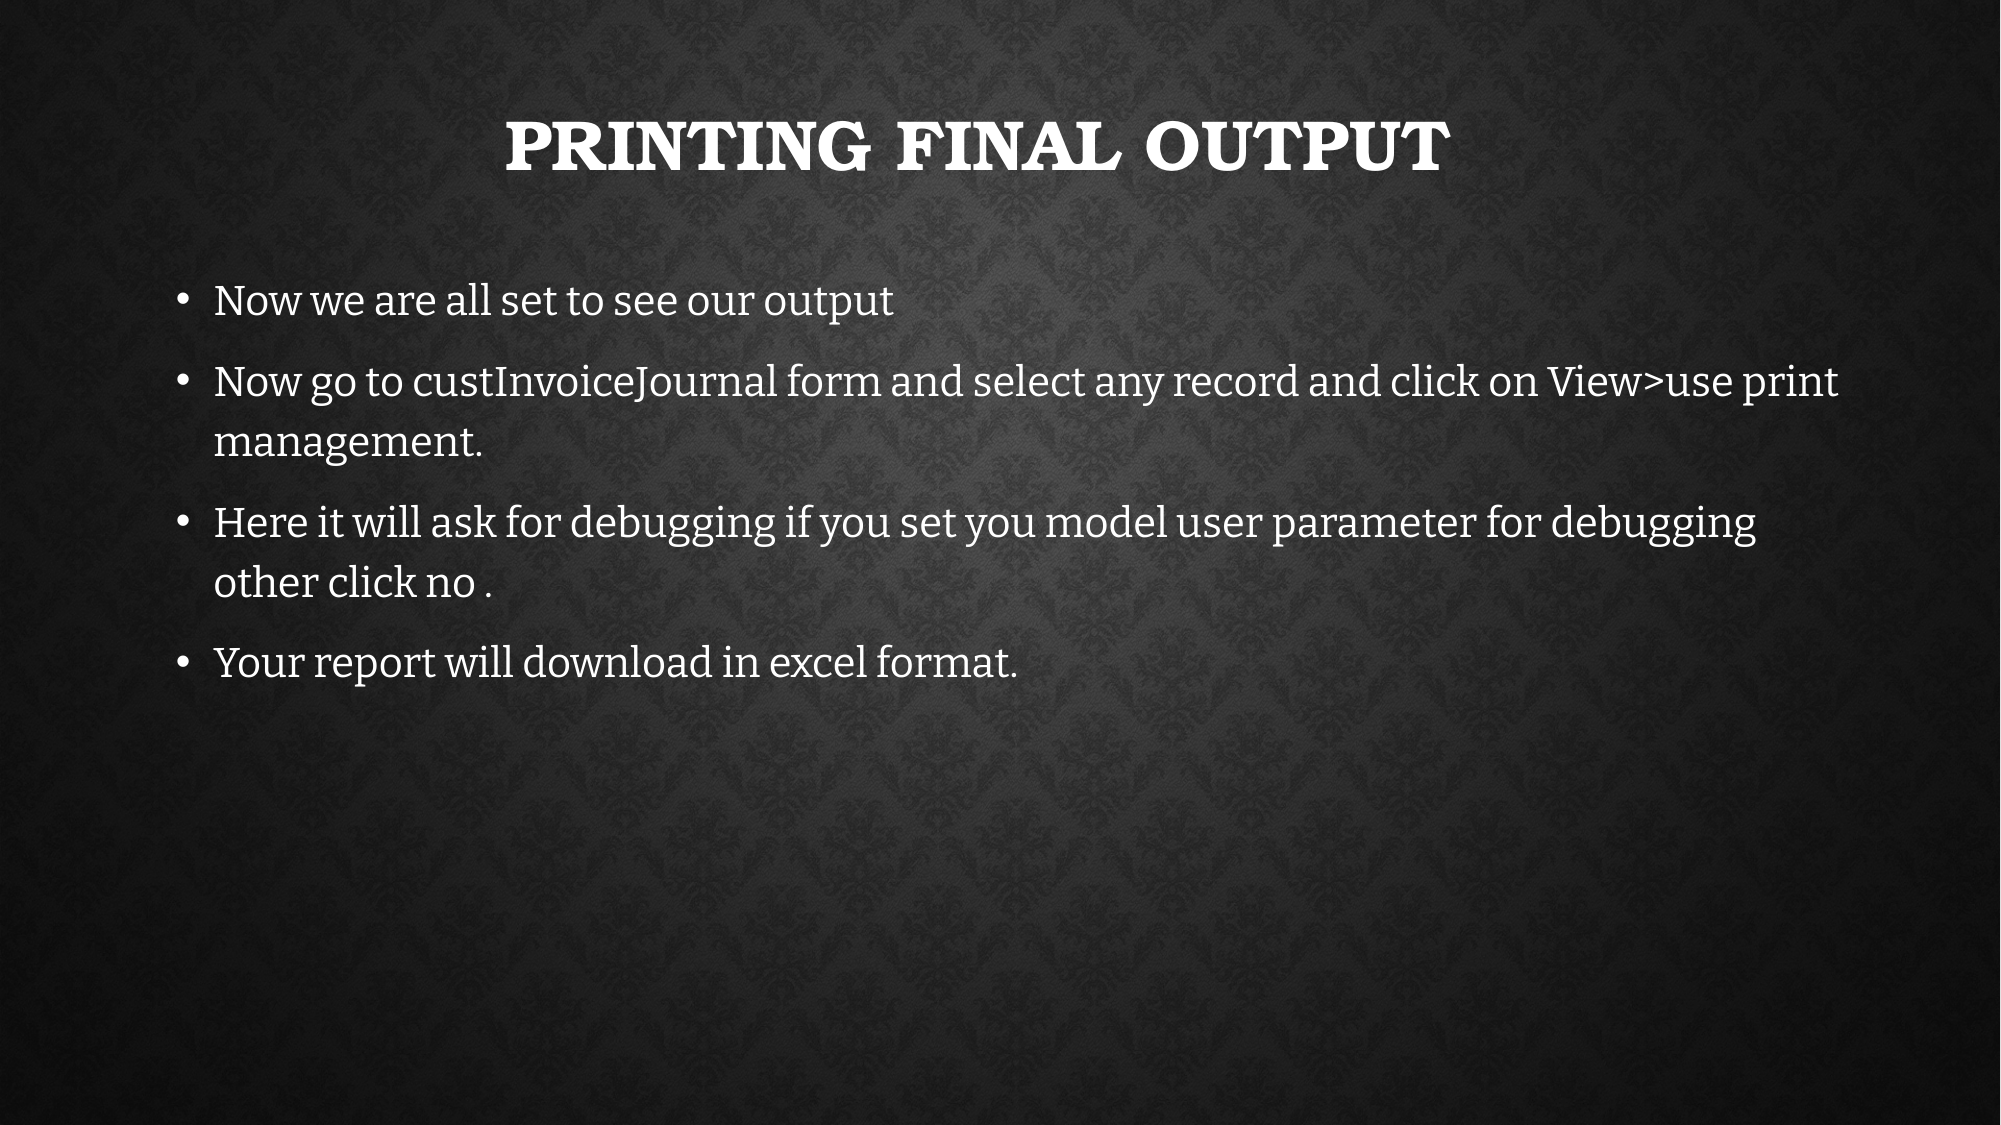

# Printing final output
Now we are all set to see our output
Now go to custInvoiceJournal form and select any record and click on View>use print management.
Here it will ask for debugging if you set you model user parameter for debugging other click no .
Your report will download in excel format.